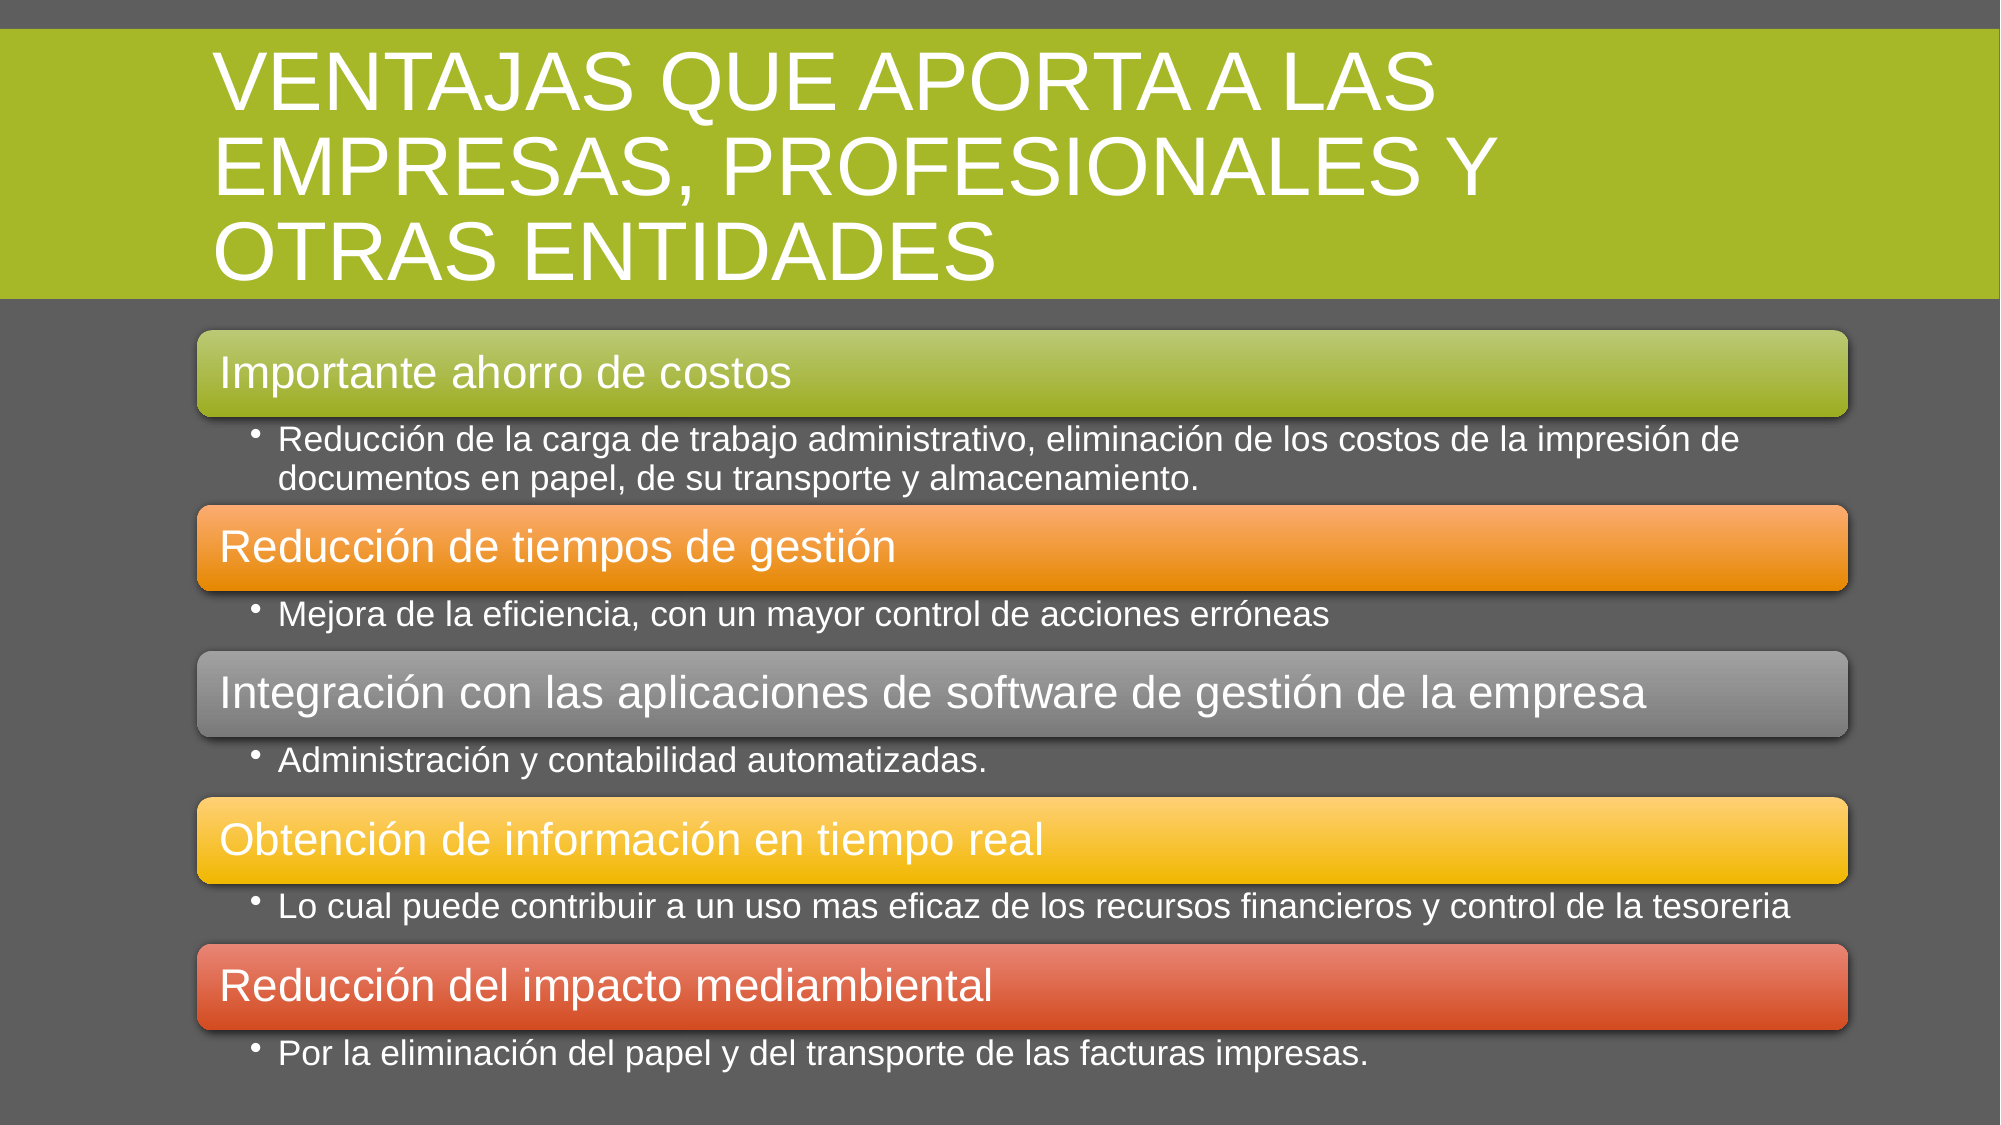

# Ventajas que aporta a las empresas, profesionales y otras entidades
Importante ahorro de costos
Reducción de la carga de trabajo administrativo, eliminación de los costos de la impresión de documentos en papel, de su transporte y almacenamiento.
Reducción de tiempos de gestión
Mejora de la eficiencia, con un mayor control de acciones erróneas
Integración con las aplicaciones de software de gestión de la empresa
Administración y contabilidad automatizadas.
Obtención de información en tiempo real
Lo cual puede contribuir a un uso mas eficaz de los recursos financieros y control de la tesoreria
Reducción del impacto mediambiental
Por la eliminación del papel y del transporte de las facturas impresas.